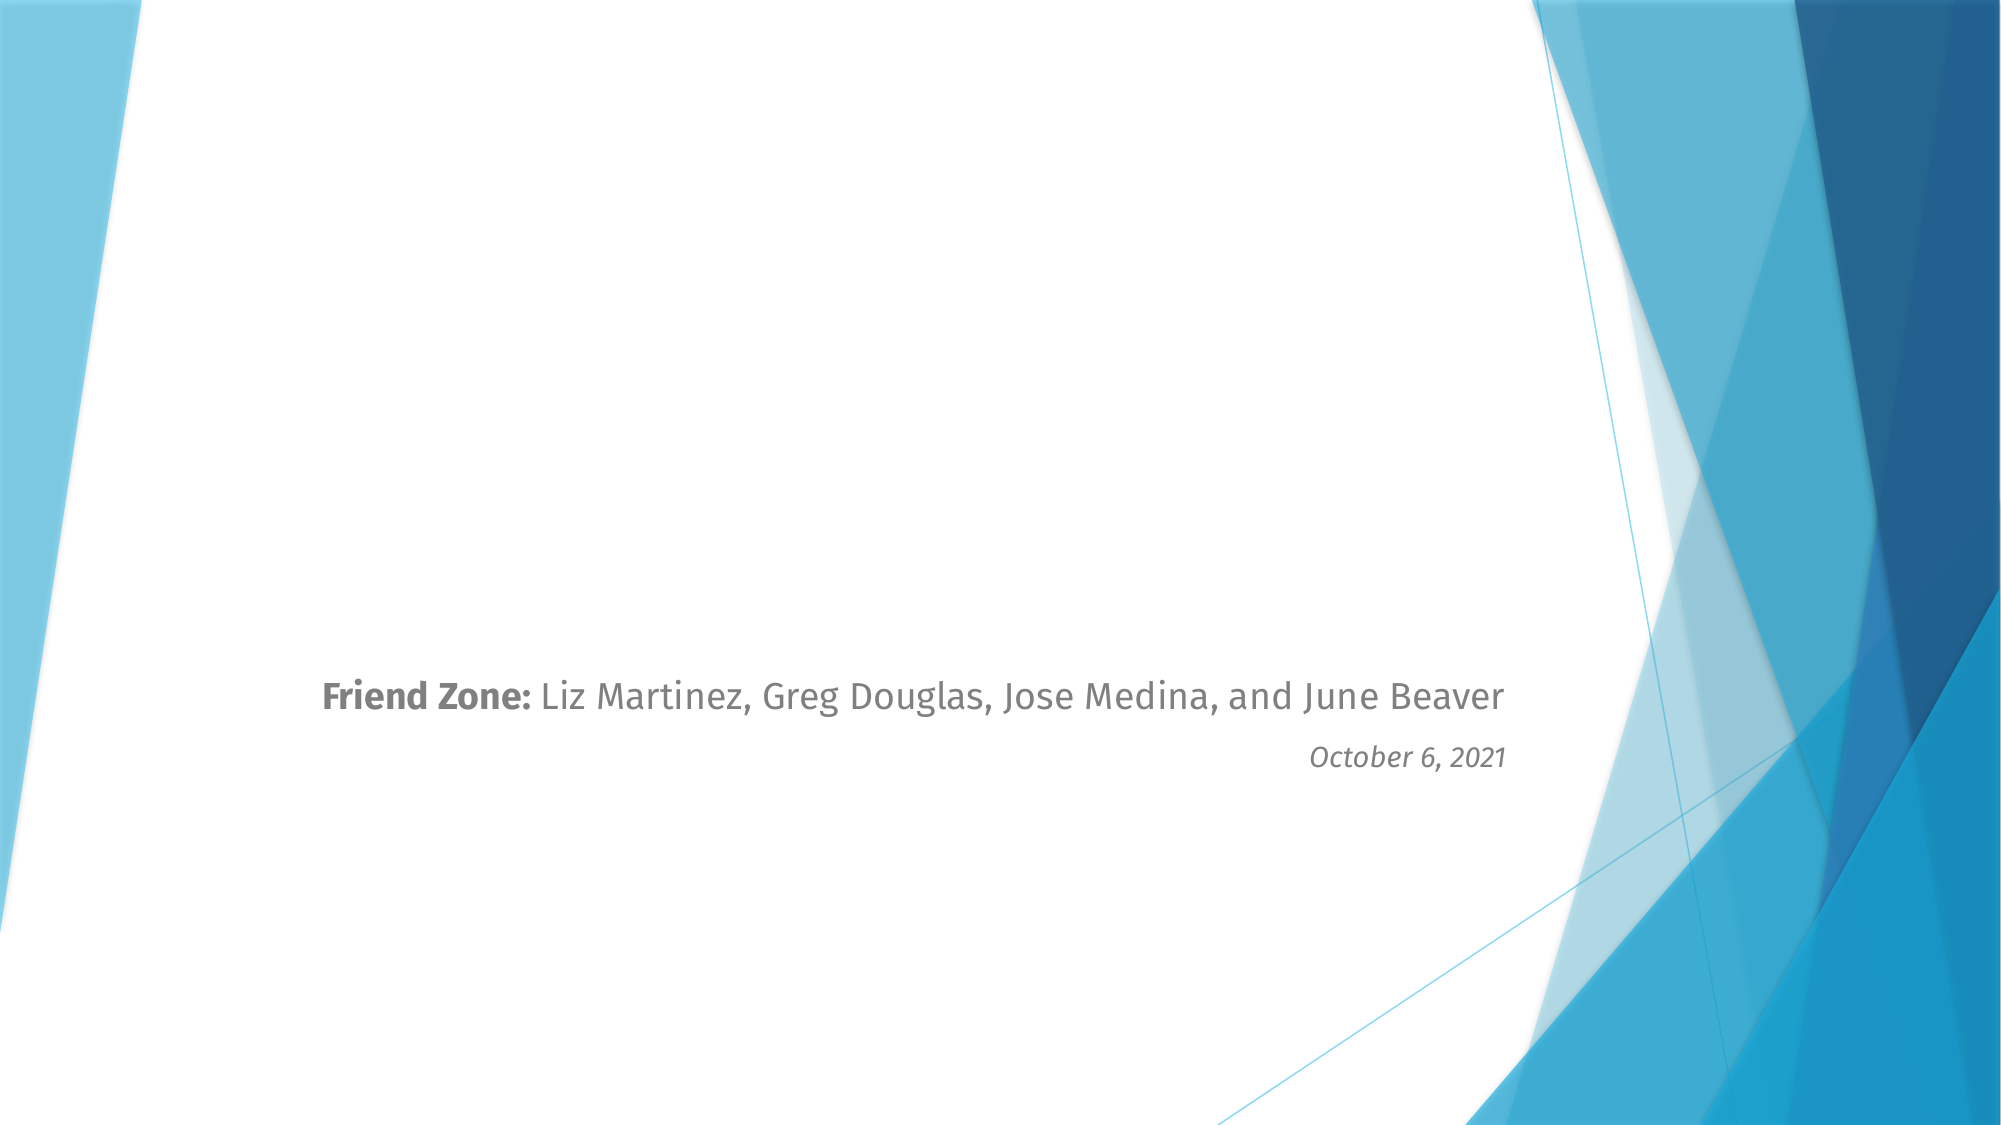

#
Friend Zone: Liz Martinez, Greg Douglas, Jose Medina, and June Beaver
October 6, 2021